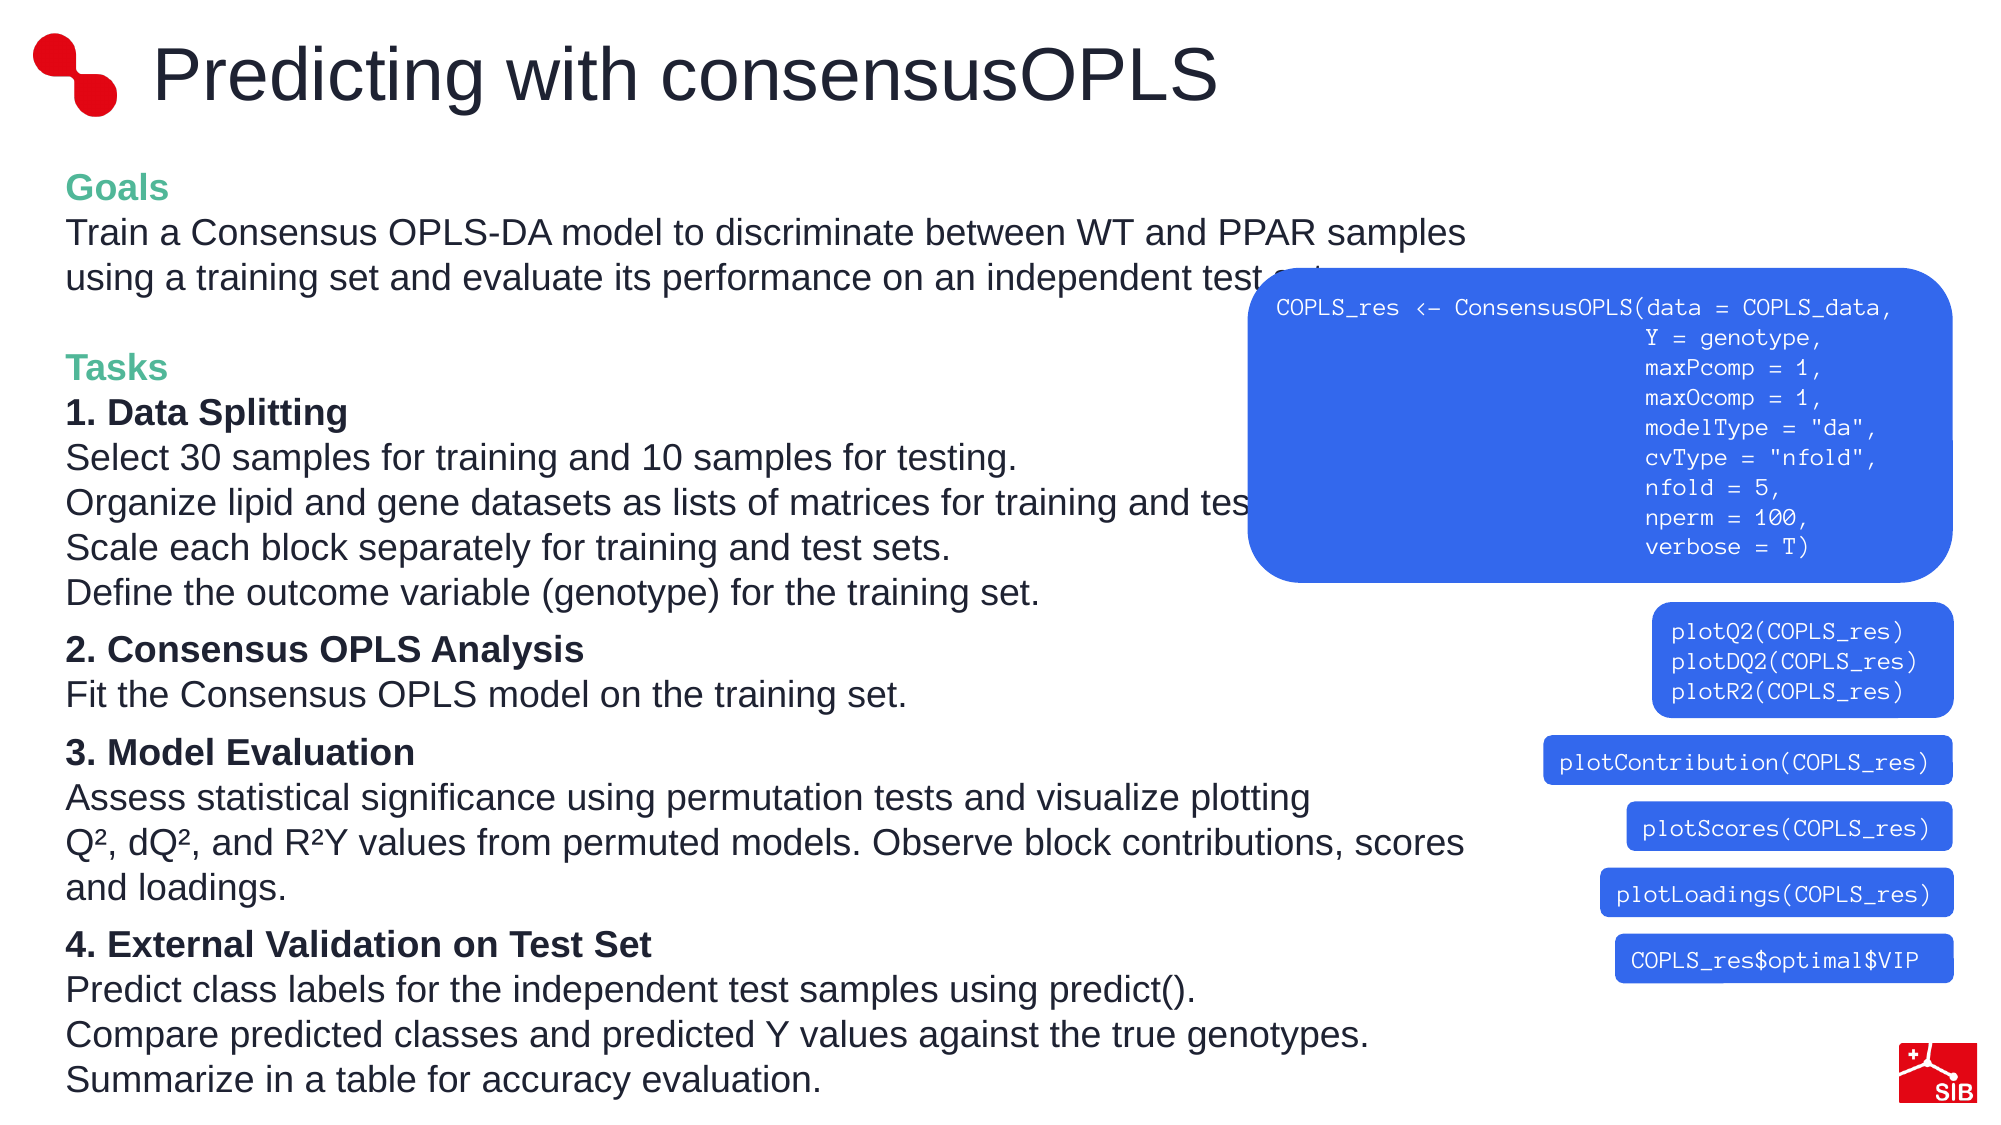

# Predicting with consensusOPLS
Goals
Train a Consensus OPLS-DA model to discriminate between WT and PPAR samples using a training set and evaluate its performance on an independent test set.

Tasks
1. Data Splitting
Select 30 samples for training and 10 samples for testing.
Organize lipid and gene datasets as lists of matrices for training and testing.
Scale each block separately for training and test sets.
Define the outcome variable (genotype) for the training set.
2. Consensus OPLS Analysis
Fit the Consensus OPLS model on the training set.
3. Model Evaluation
Assess statistical significance using permutation tests and visualize plotting
Q², dQ², and R²Y values from permuted models. Observe block contributions, scores and loadings.
4. External Validation on Test Set
Predict class labels for the independent test samples using predict().
Compare predicted classes and predicted Y values against the true genotypes.
Summarize in a table for accuracy evaluation.
COPLS_res <- ConsensusOPLS(data = COPLS_data,
		     Y = genotype,
		     maxPcomp = 1,
		     maxOcomp = 1,
 		     modelType = "da",
 		     cvType = "nfold",
		     nfold = 5,
  		     nperm = 100,
  		     verbose = T)
plotQ2(COPLS_res)
plotDQ2(COPLS_res)
plotR2(COPLS_res)
plotContribution(COPLS_res)
plotScores(COPLS_res)
plotLoadings(COPLS_res)
COPLS_res$optimal$VIP